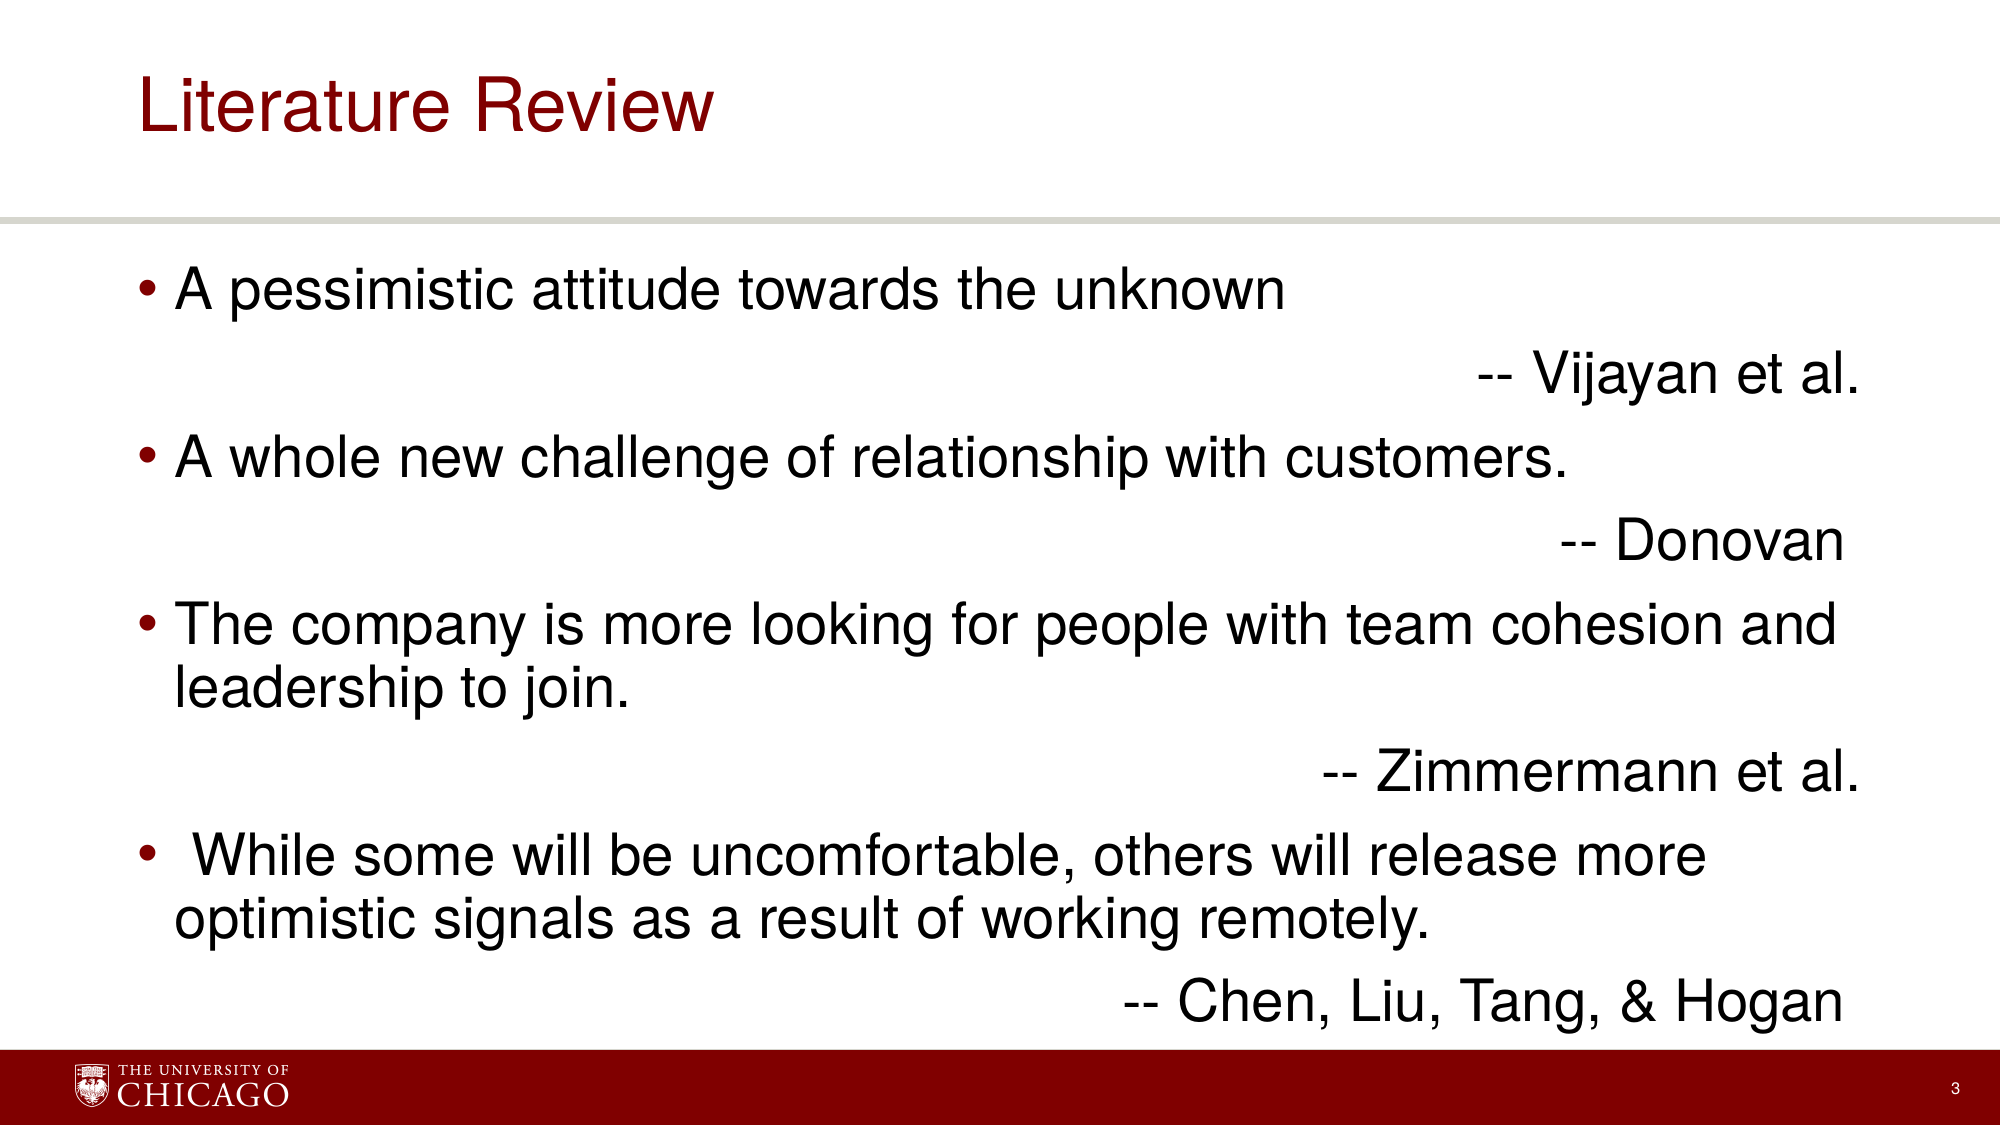

# Literature Review
A pessimistic attitude towards the unknown
-- Vijayan et al.
A whole new challenge of relationship with customers.
-- Donovan
The company is more looking for people with team cohesion and leadership to join.
-- Zimmermann et al.
 While some will be uncomfortable, others will release more optimistic signals as a result of working remotely.
-- Chen, Liu, Tang, & Hogan
3